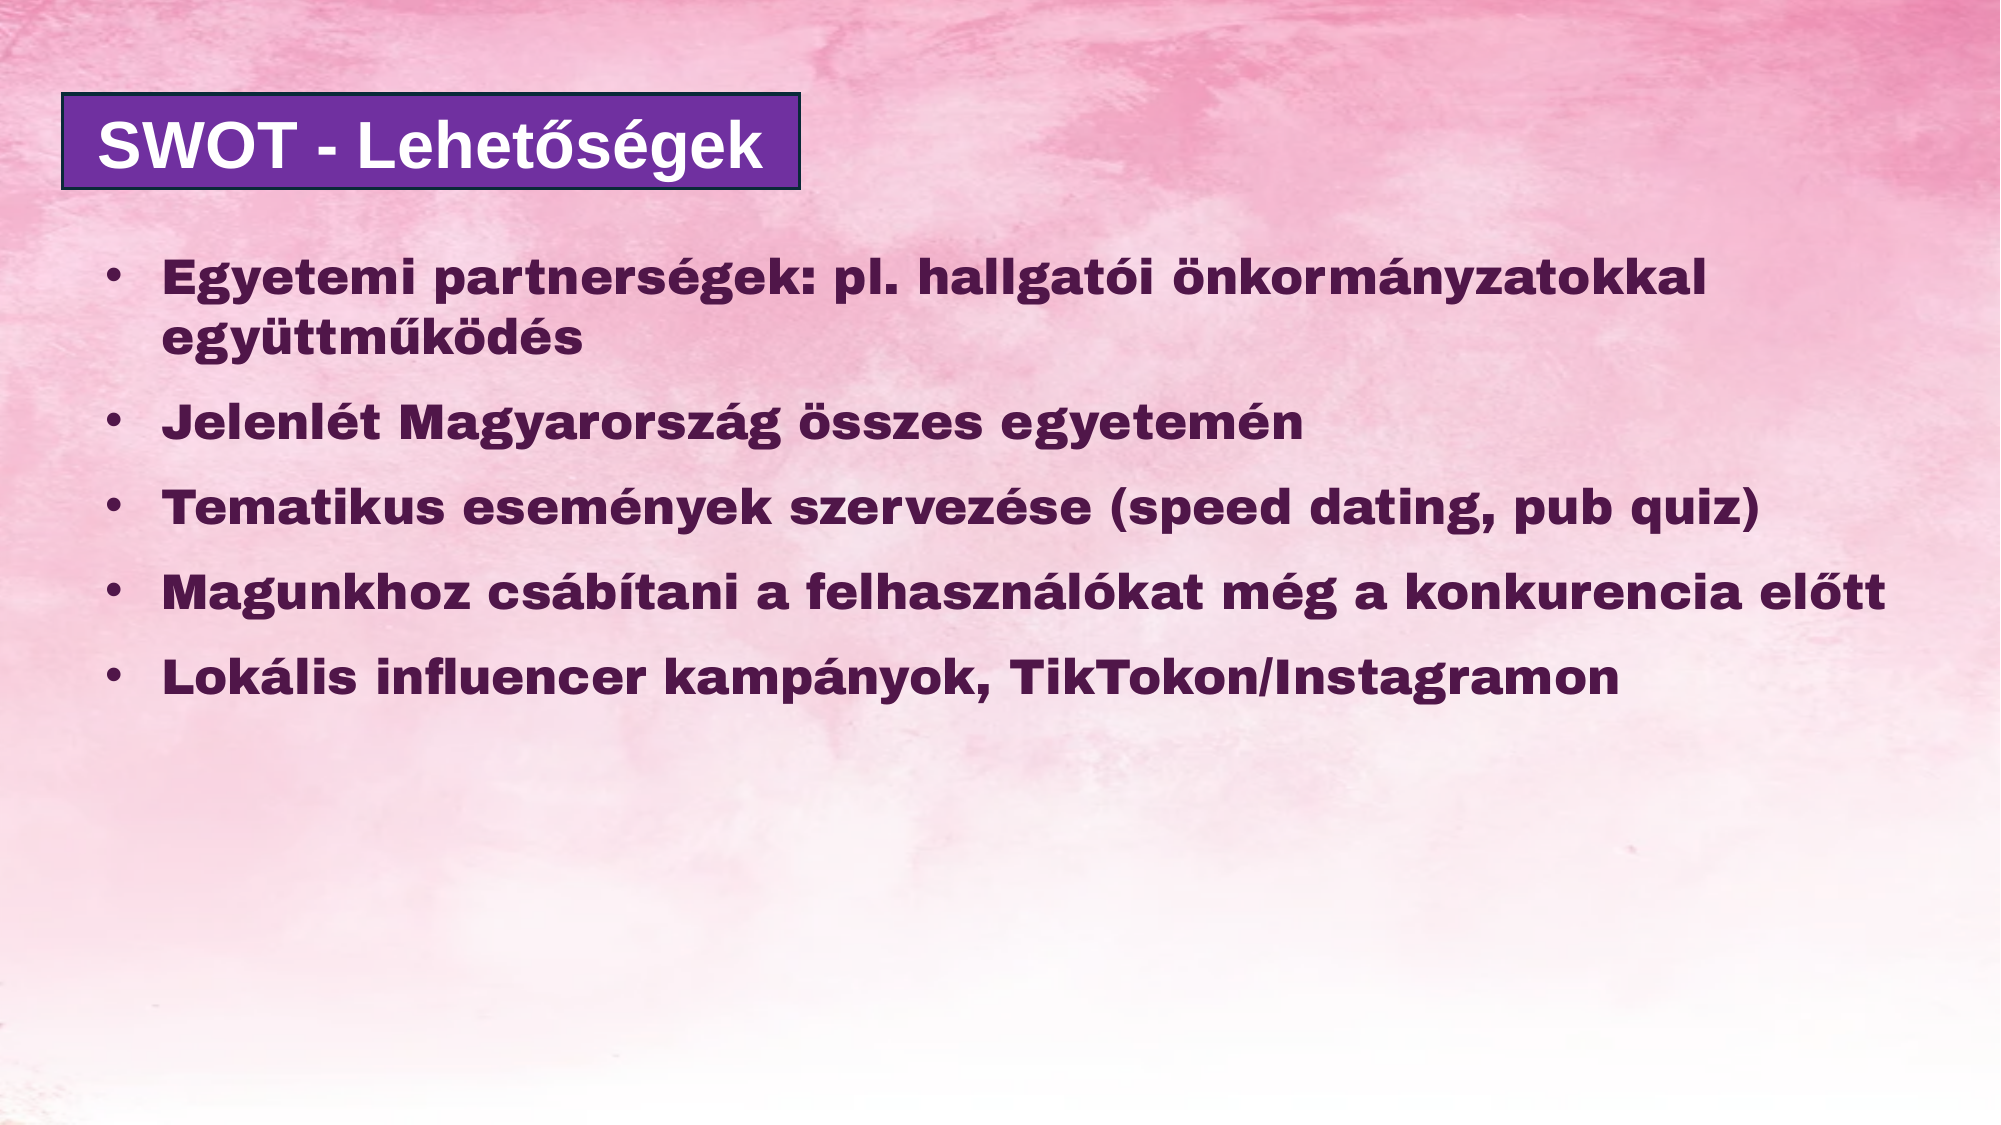

SWOT - Lehetőségek
Egyetemi partnerségek: pl. hallgatói önkormányzatokkal együttműködés
Jelenlét Magyarország összes egyetemén
Tematikus események szervezése (speed dating, pub quiz)
Magunkhoz csábítani a felhasználókat még a konkurencia előtt
Lokális influencer kampányok, TikTokon/Instagramon